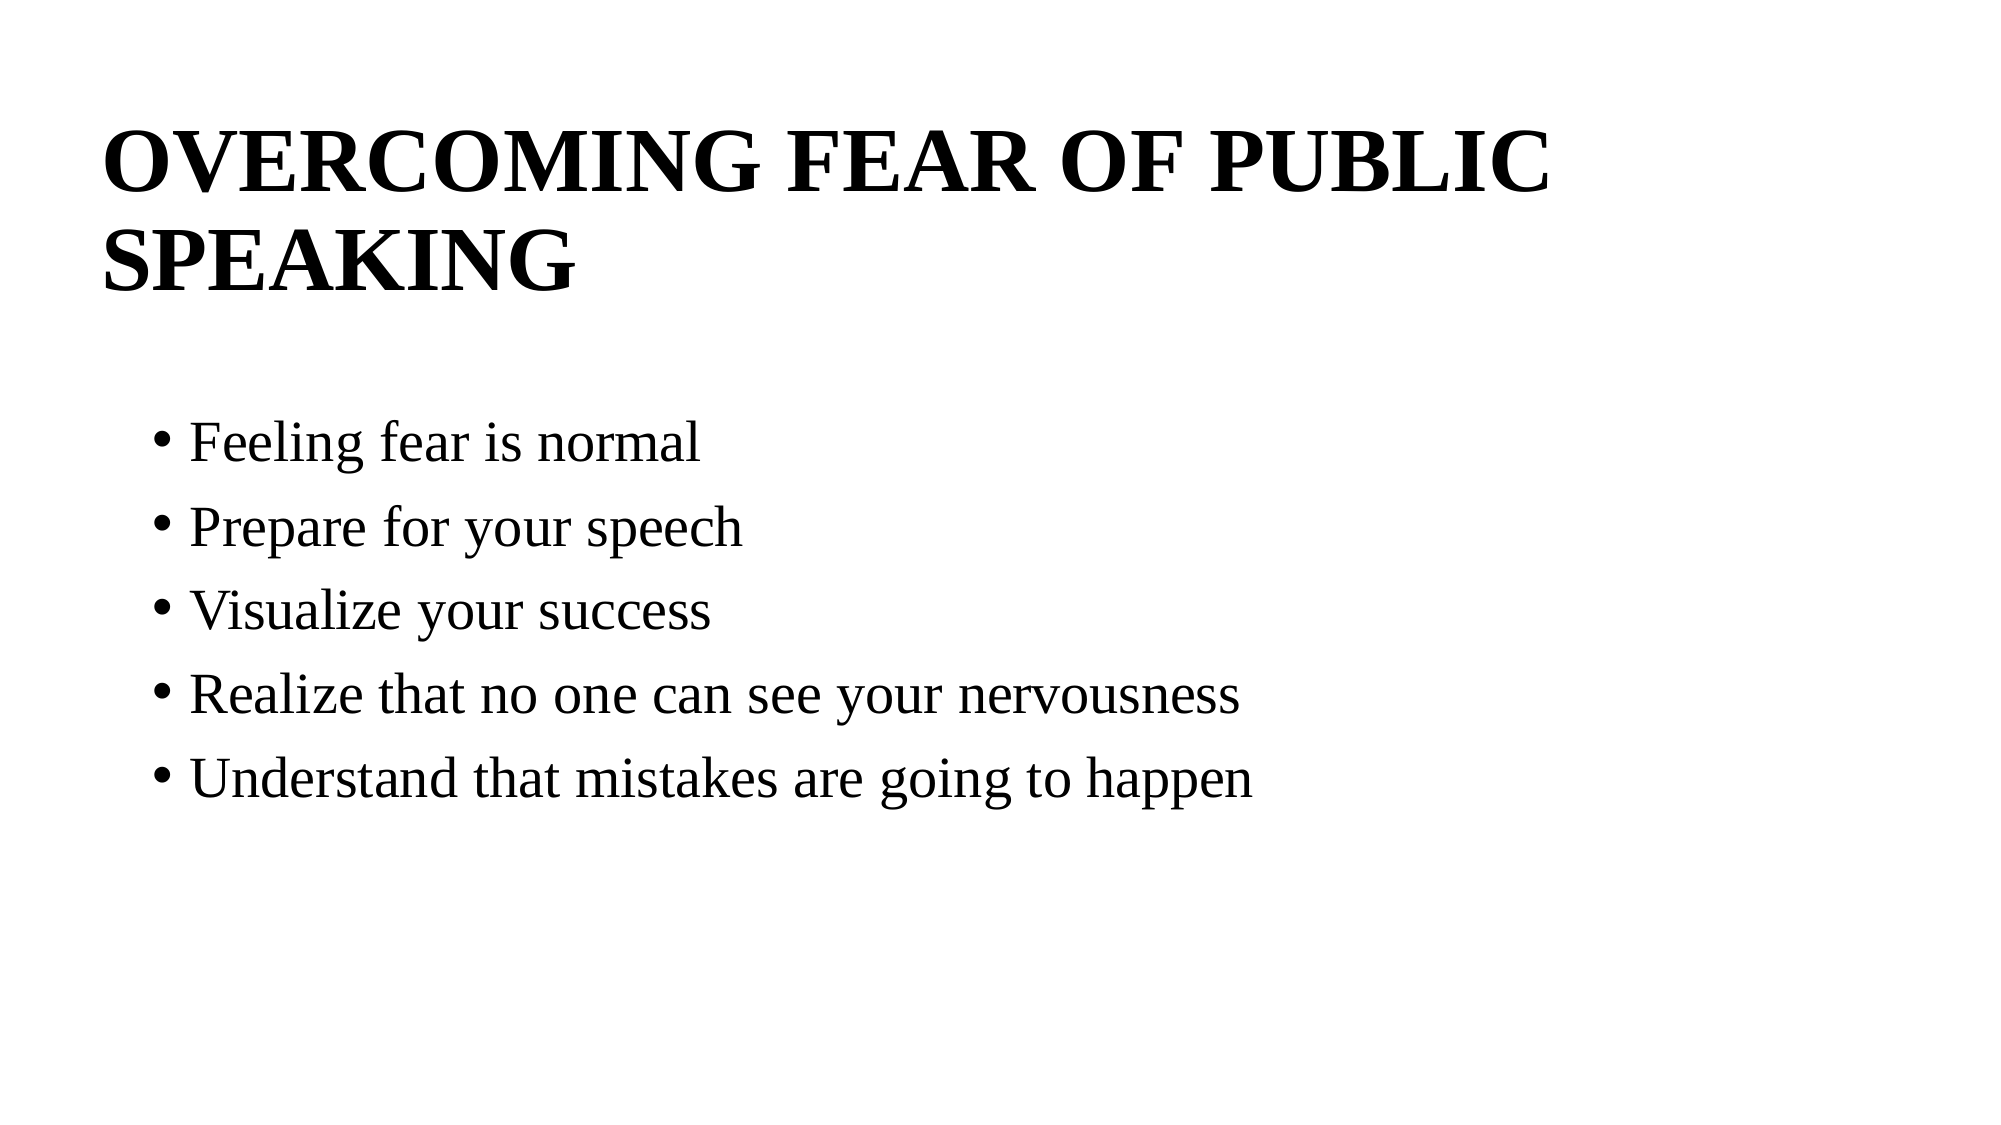

# OVERCOMING FEAR OF PUBLIC SPEAKING
Feeling fear is normal
Prepare for your speech
Visualize your success
Realize that no one can see your nervousness
Understand that mistakes are going to happen